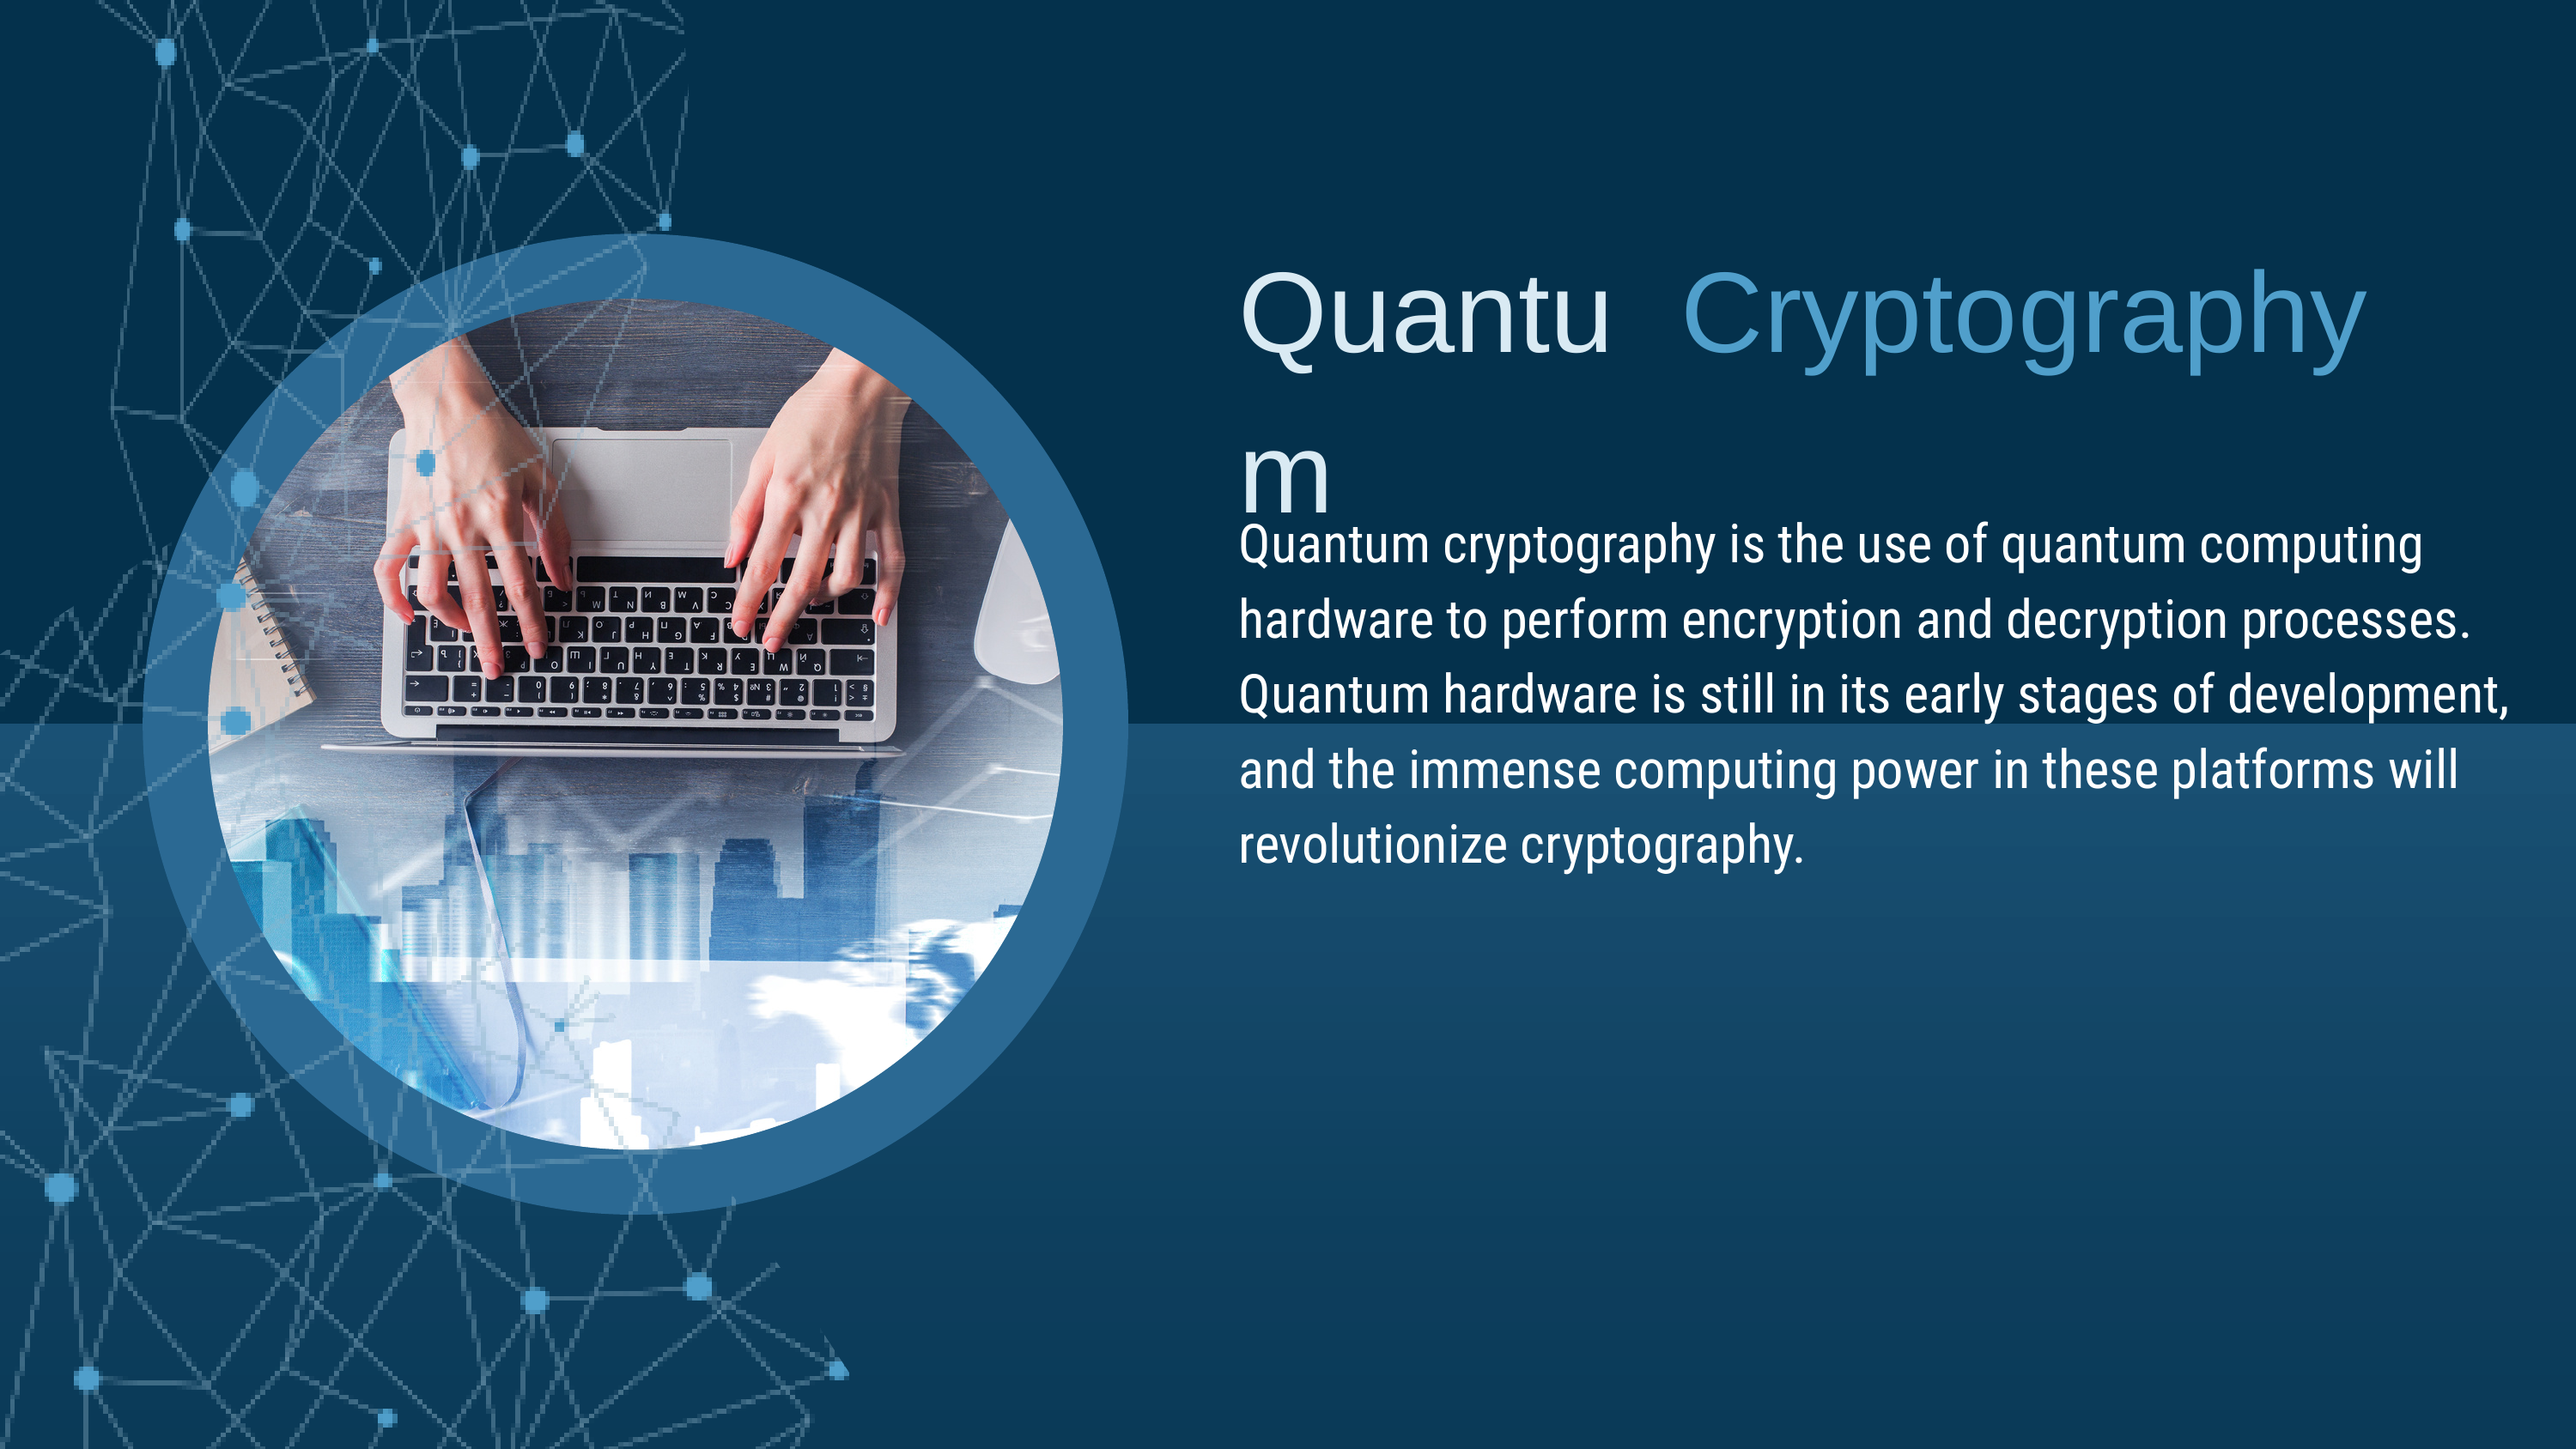

Quantum
Cryptography

Quantum cryptography is the use of quantum computing hardware to perform encryption and decryption processes. Quantum hardware is still in its early stages of development, and the immense computing power in these platforms will revolutionize cryptography.